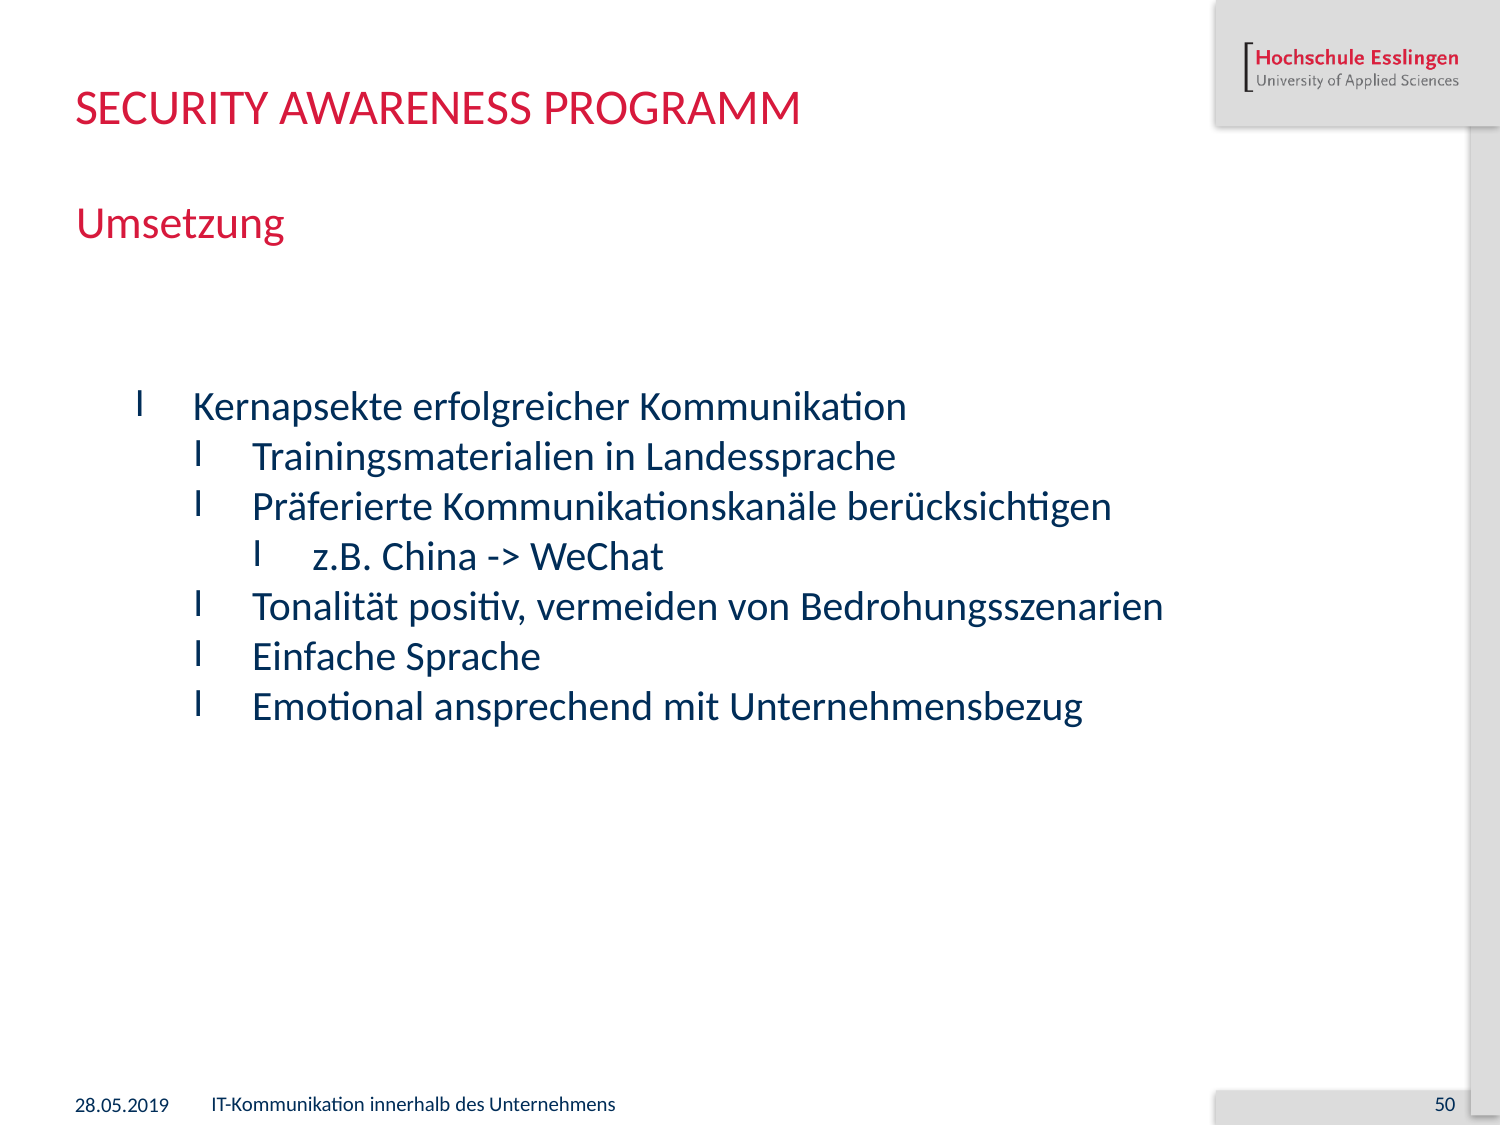

# Security Awareness Programm
Umsetzung

Kernapsekte erfolgreicher Kommunikation
Trainingsmaterialien in Landessprache
Präferierte Kommunikationskanäle berücksichtigen
z.B. China -> WeChat
Tonalität positiv, vermeiden von Bedrohungsszenarien
Einfache Sprache
Emotional ansprechend mit Unternehmensbezug
28.05.2019
IT-Kommunikation innerhalb des Unternehmens
50